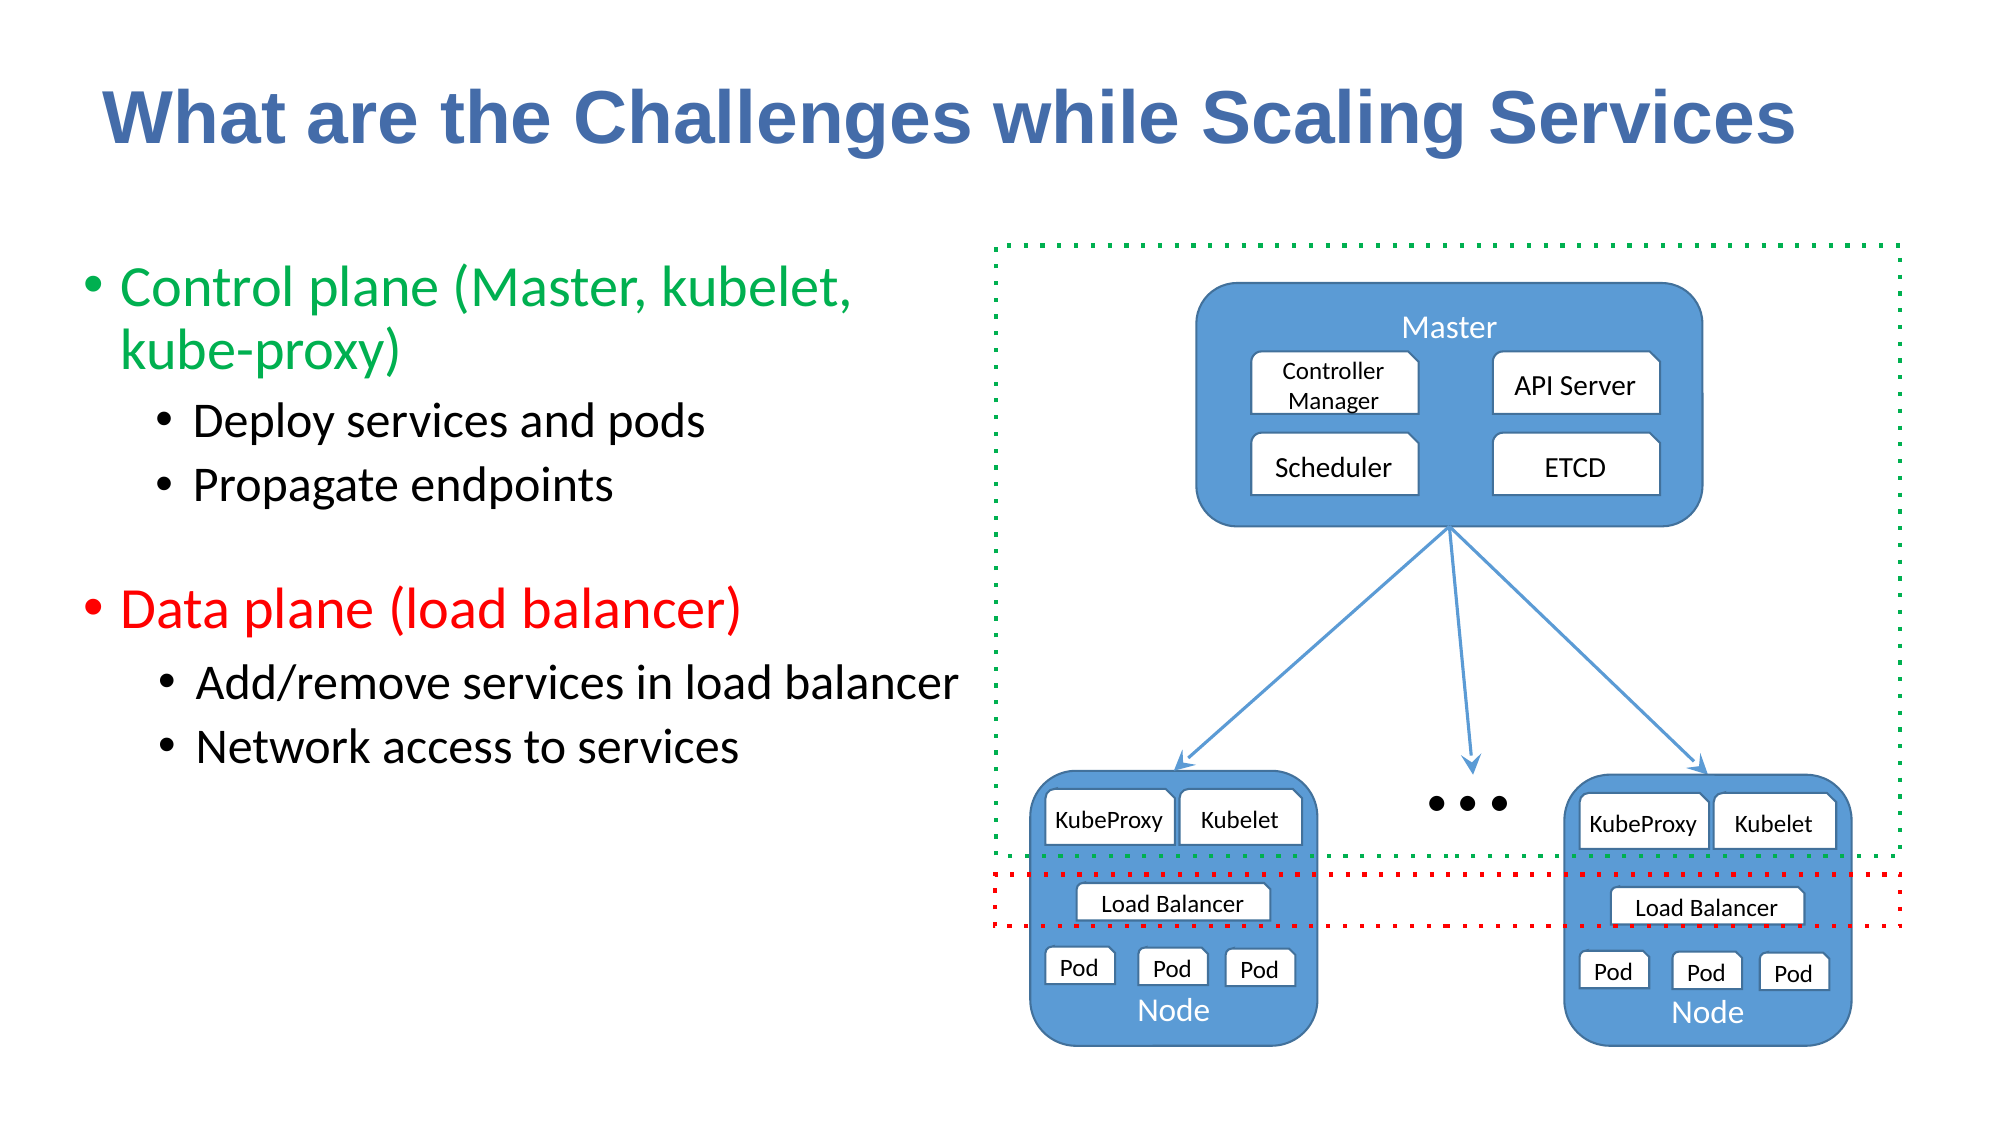

# What are the Challenges while Scaling Services

Control plane (Master, kubelet, kube-proxy)

Master

Controller Manager
API Server
Deploy services and pods
Propagate endpoints
Scheduler
ETCD
Data plane (load balancer)
Add/remove services in load balancer
Network access to services
…

Node

Node

KubeProxy
Kubelet
KubeProxy
Kubelet

Load Balancer
Load Balancer
Pod
Pod
Pod
Pod
Pod
Pod